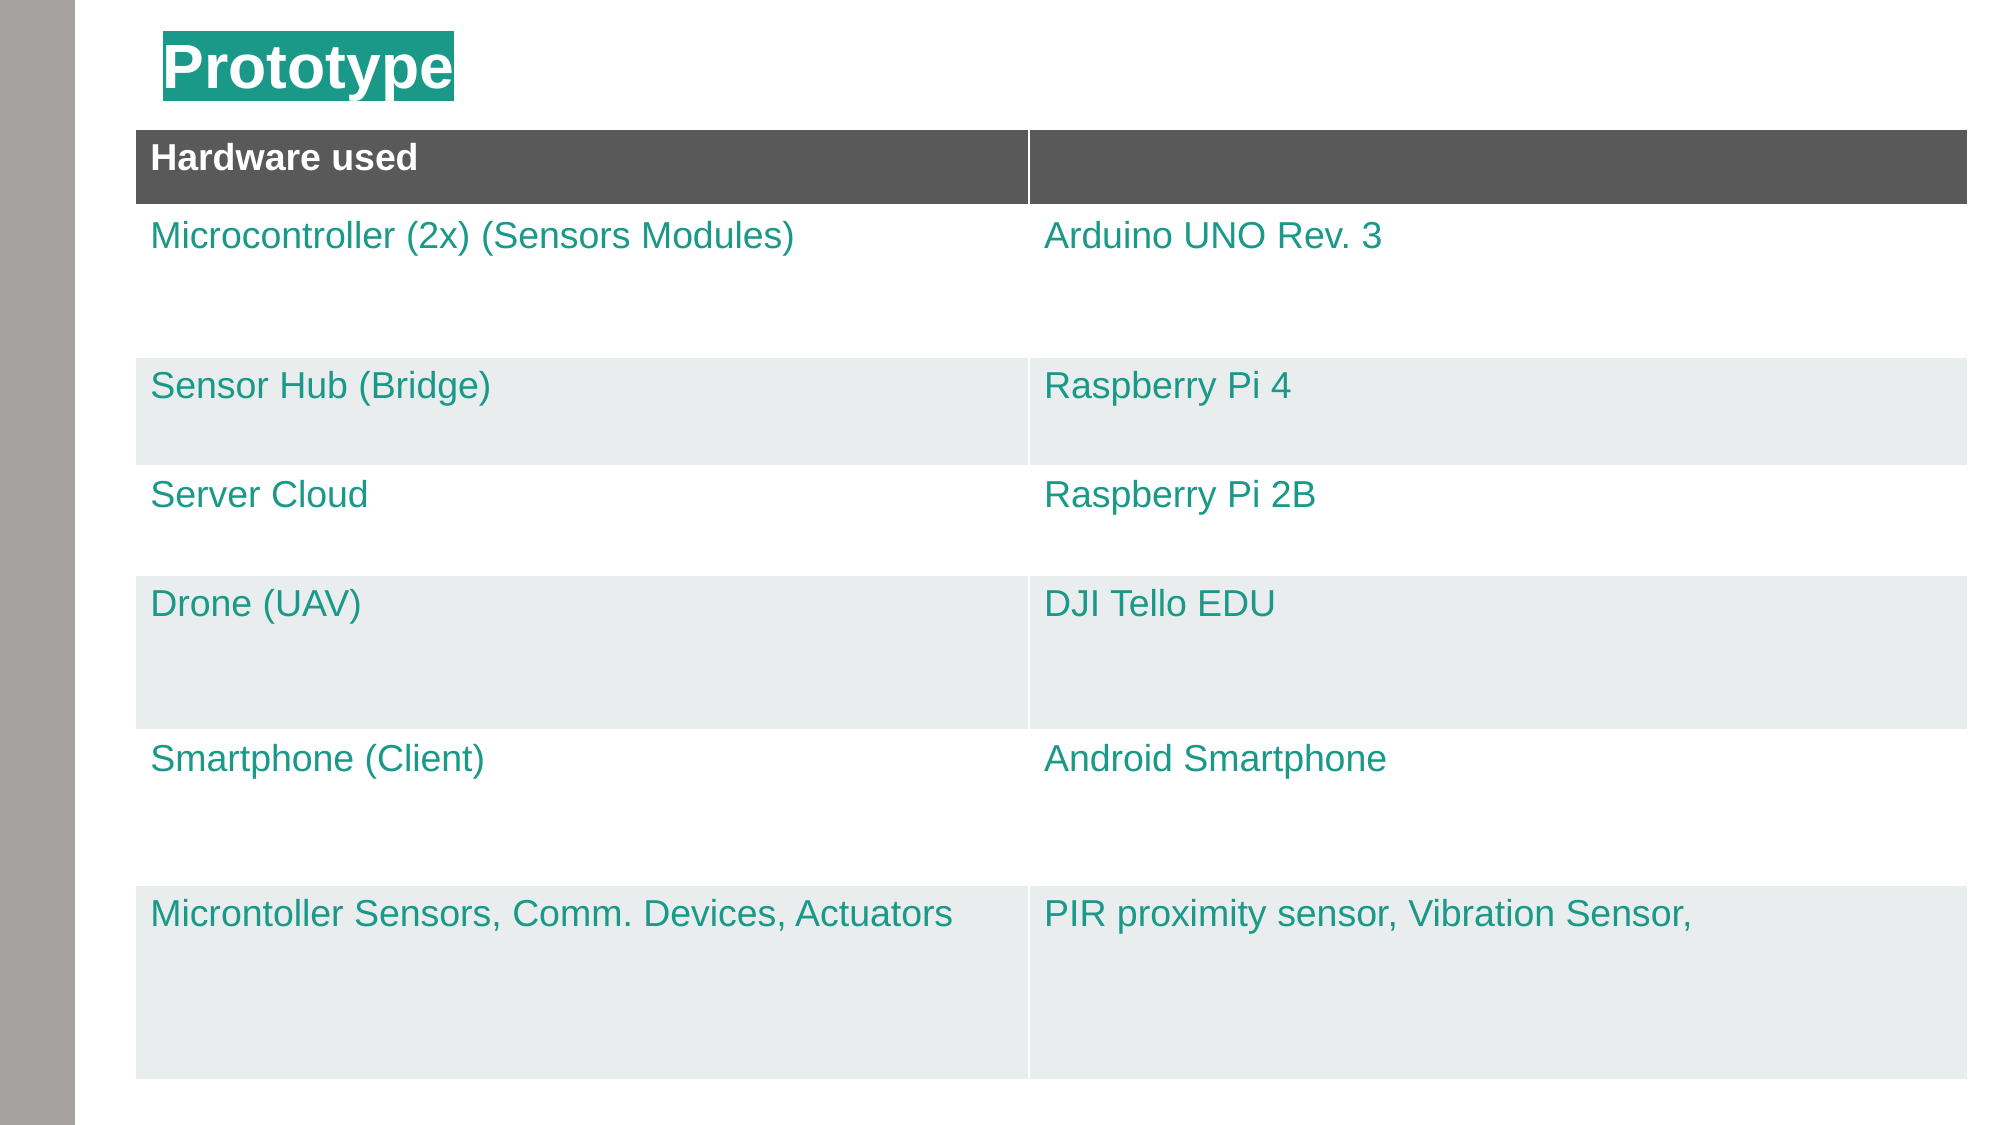

# Prototype
| Hardware used |  |
| --- | --- |
| Microcontroller (2x) (Sensors Modules) | Arduino UNO Rev. 3 |
| Sensor Hub (Bridge) | Raspberry Pi 4 |
| Server Cloud | Raspberry Pi 2B |
| Drone (UAV) | DJI Tello EDU |
| Smartphone (Client) | Android Smartphone |
| Microntoller Sensors, Comm. Devices, Actuators | PIR proximity sensor, Vibration Sensor, |